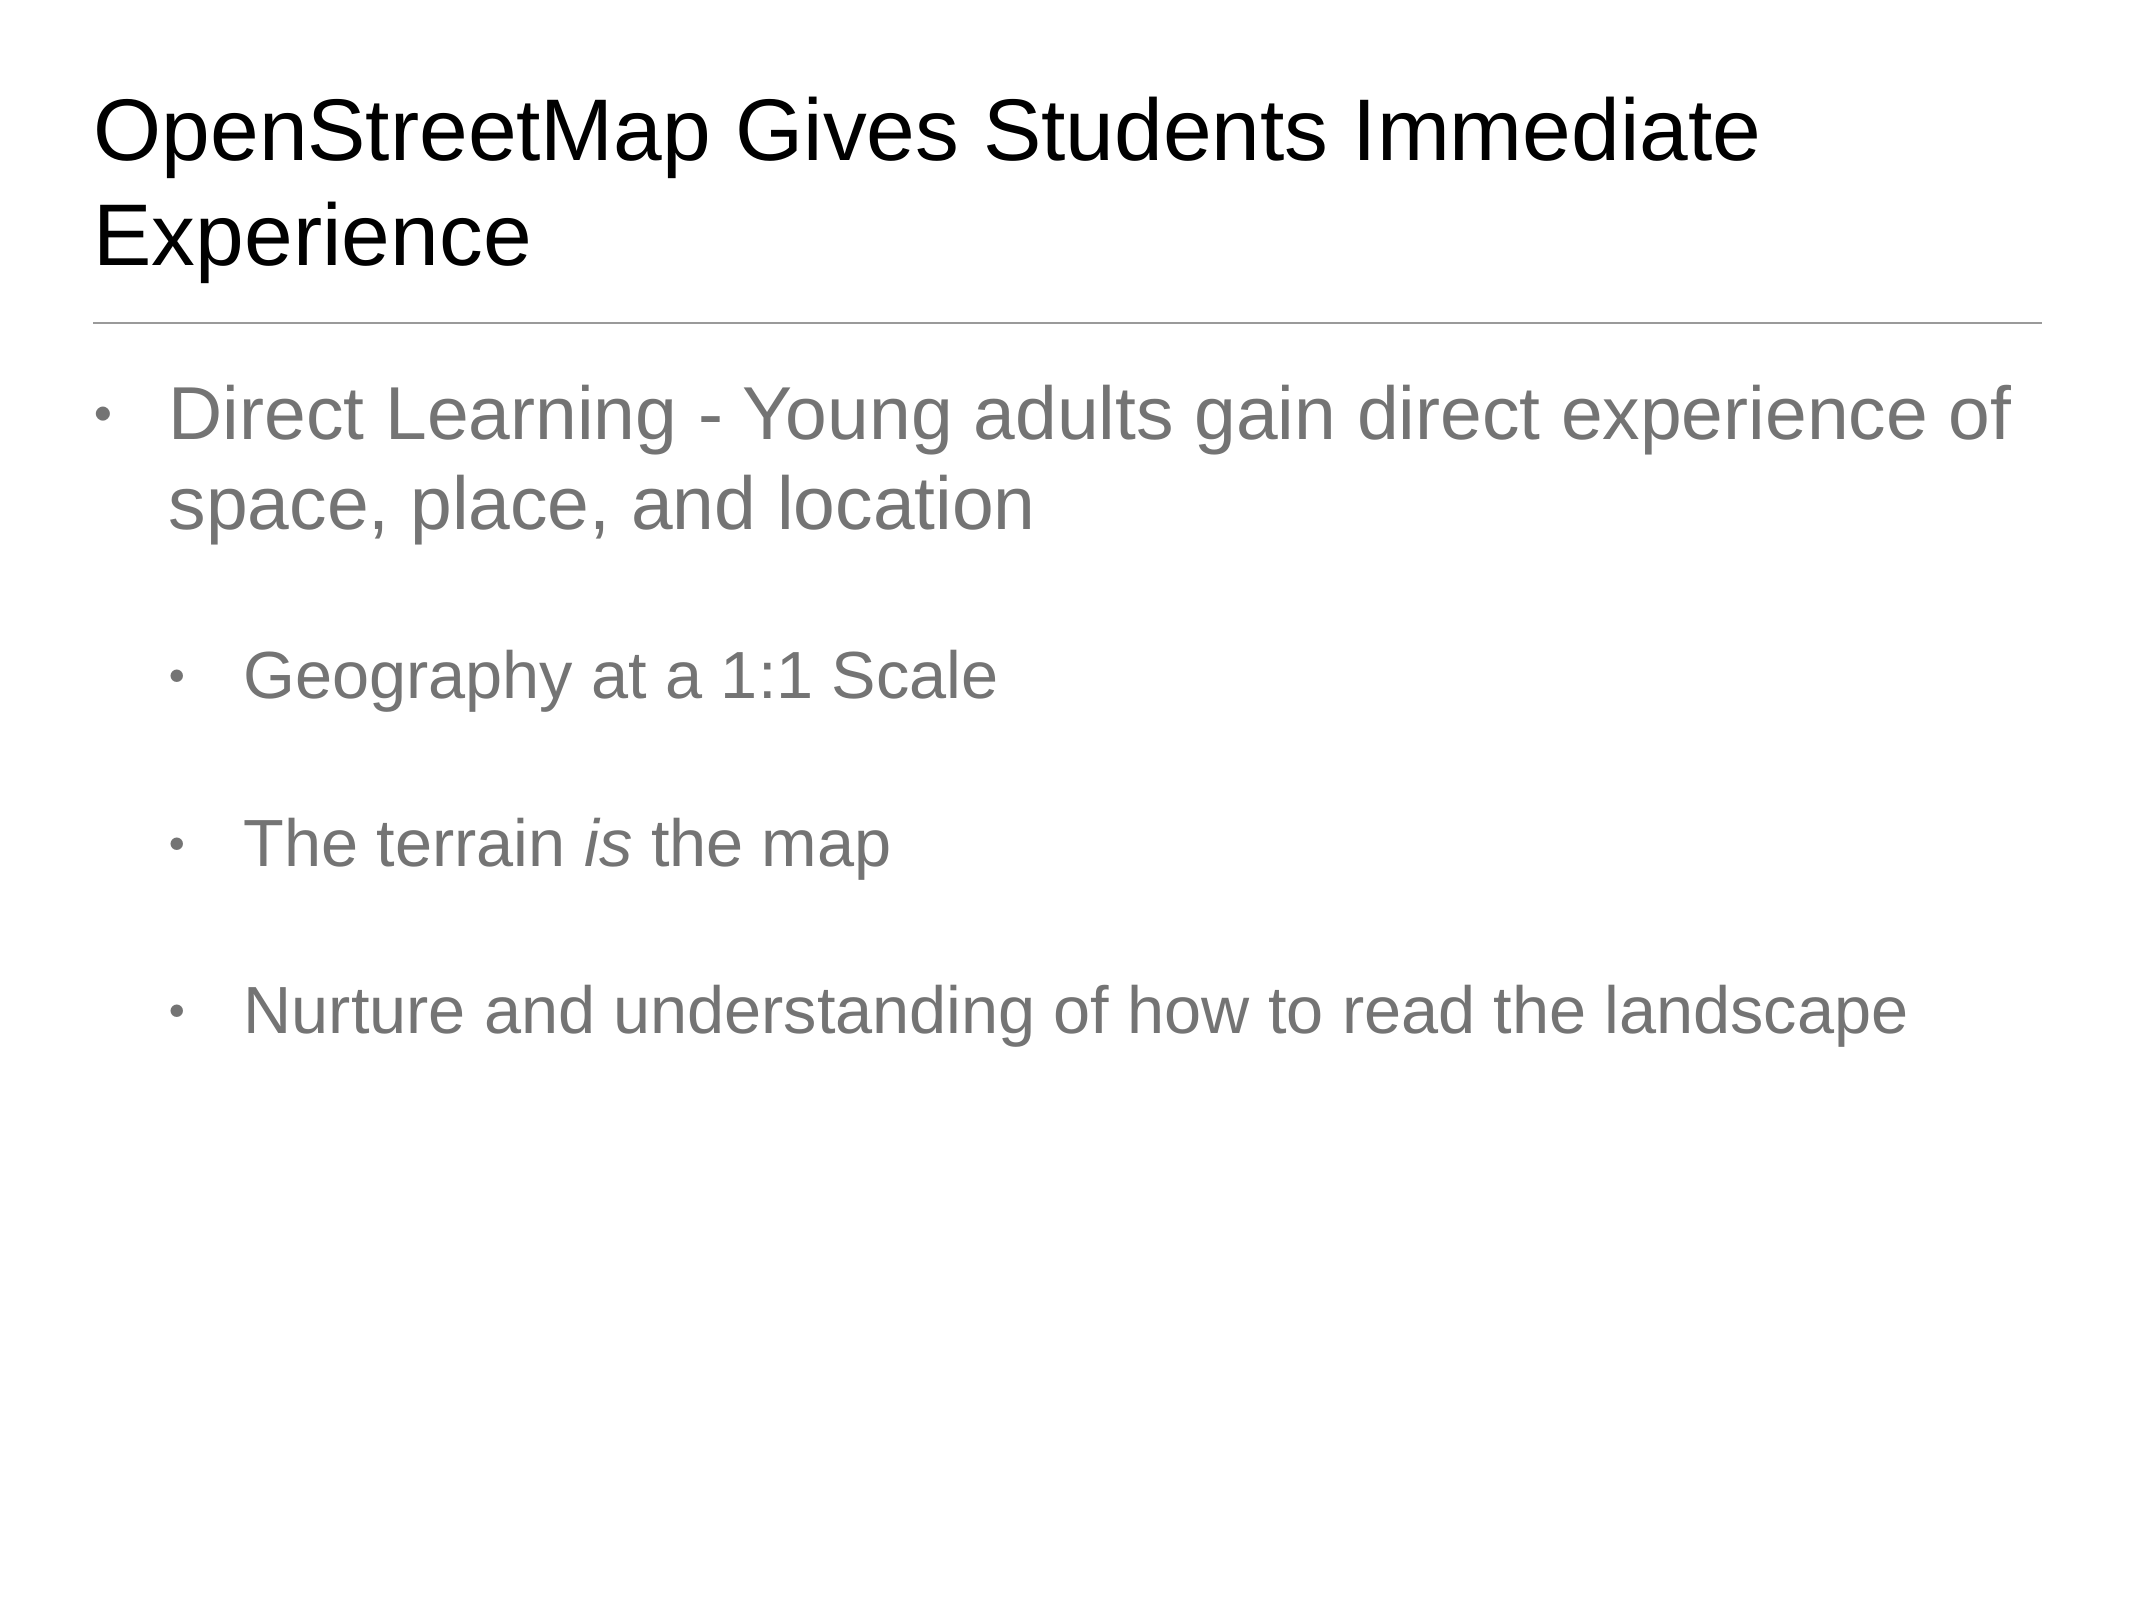

# OpenStreetMap Gives Students Immediate Experience
Direct Learning - Young adults gain direct experience of space, place, and location
Geography at a 1:1 Scale
The terrain is the map
Nurture and understanding of how to read the landscape
17